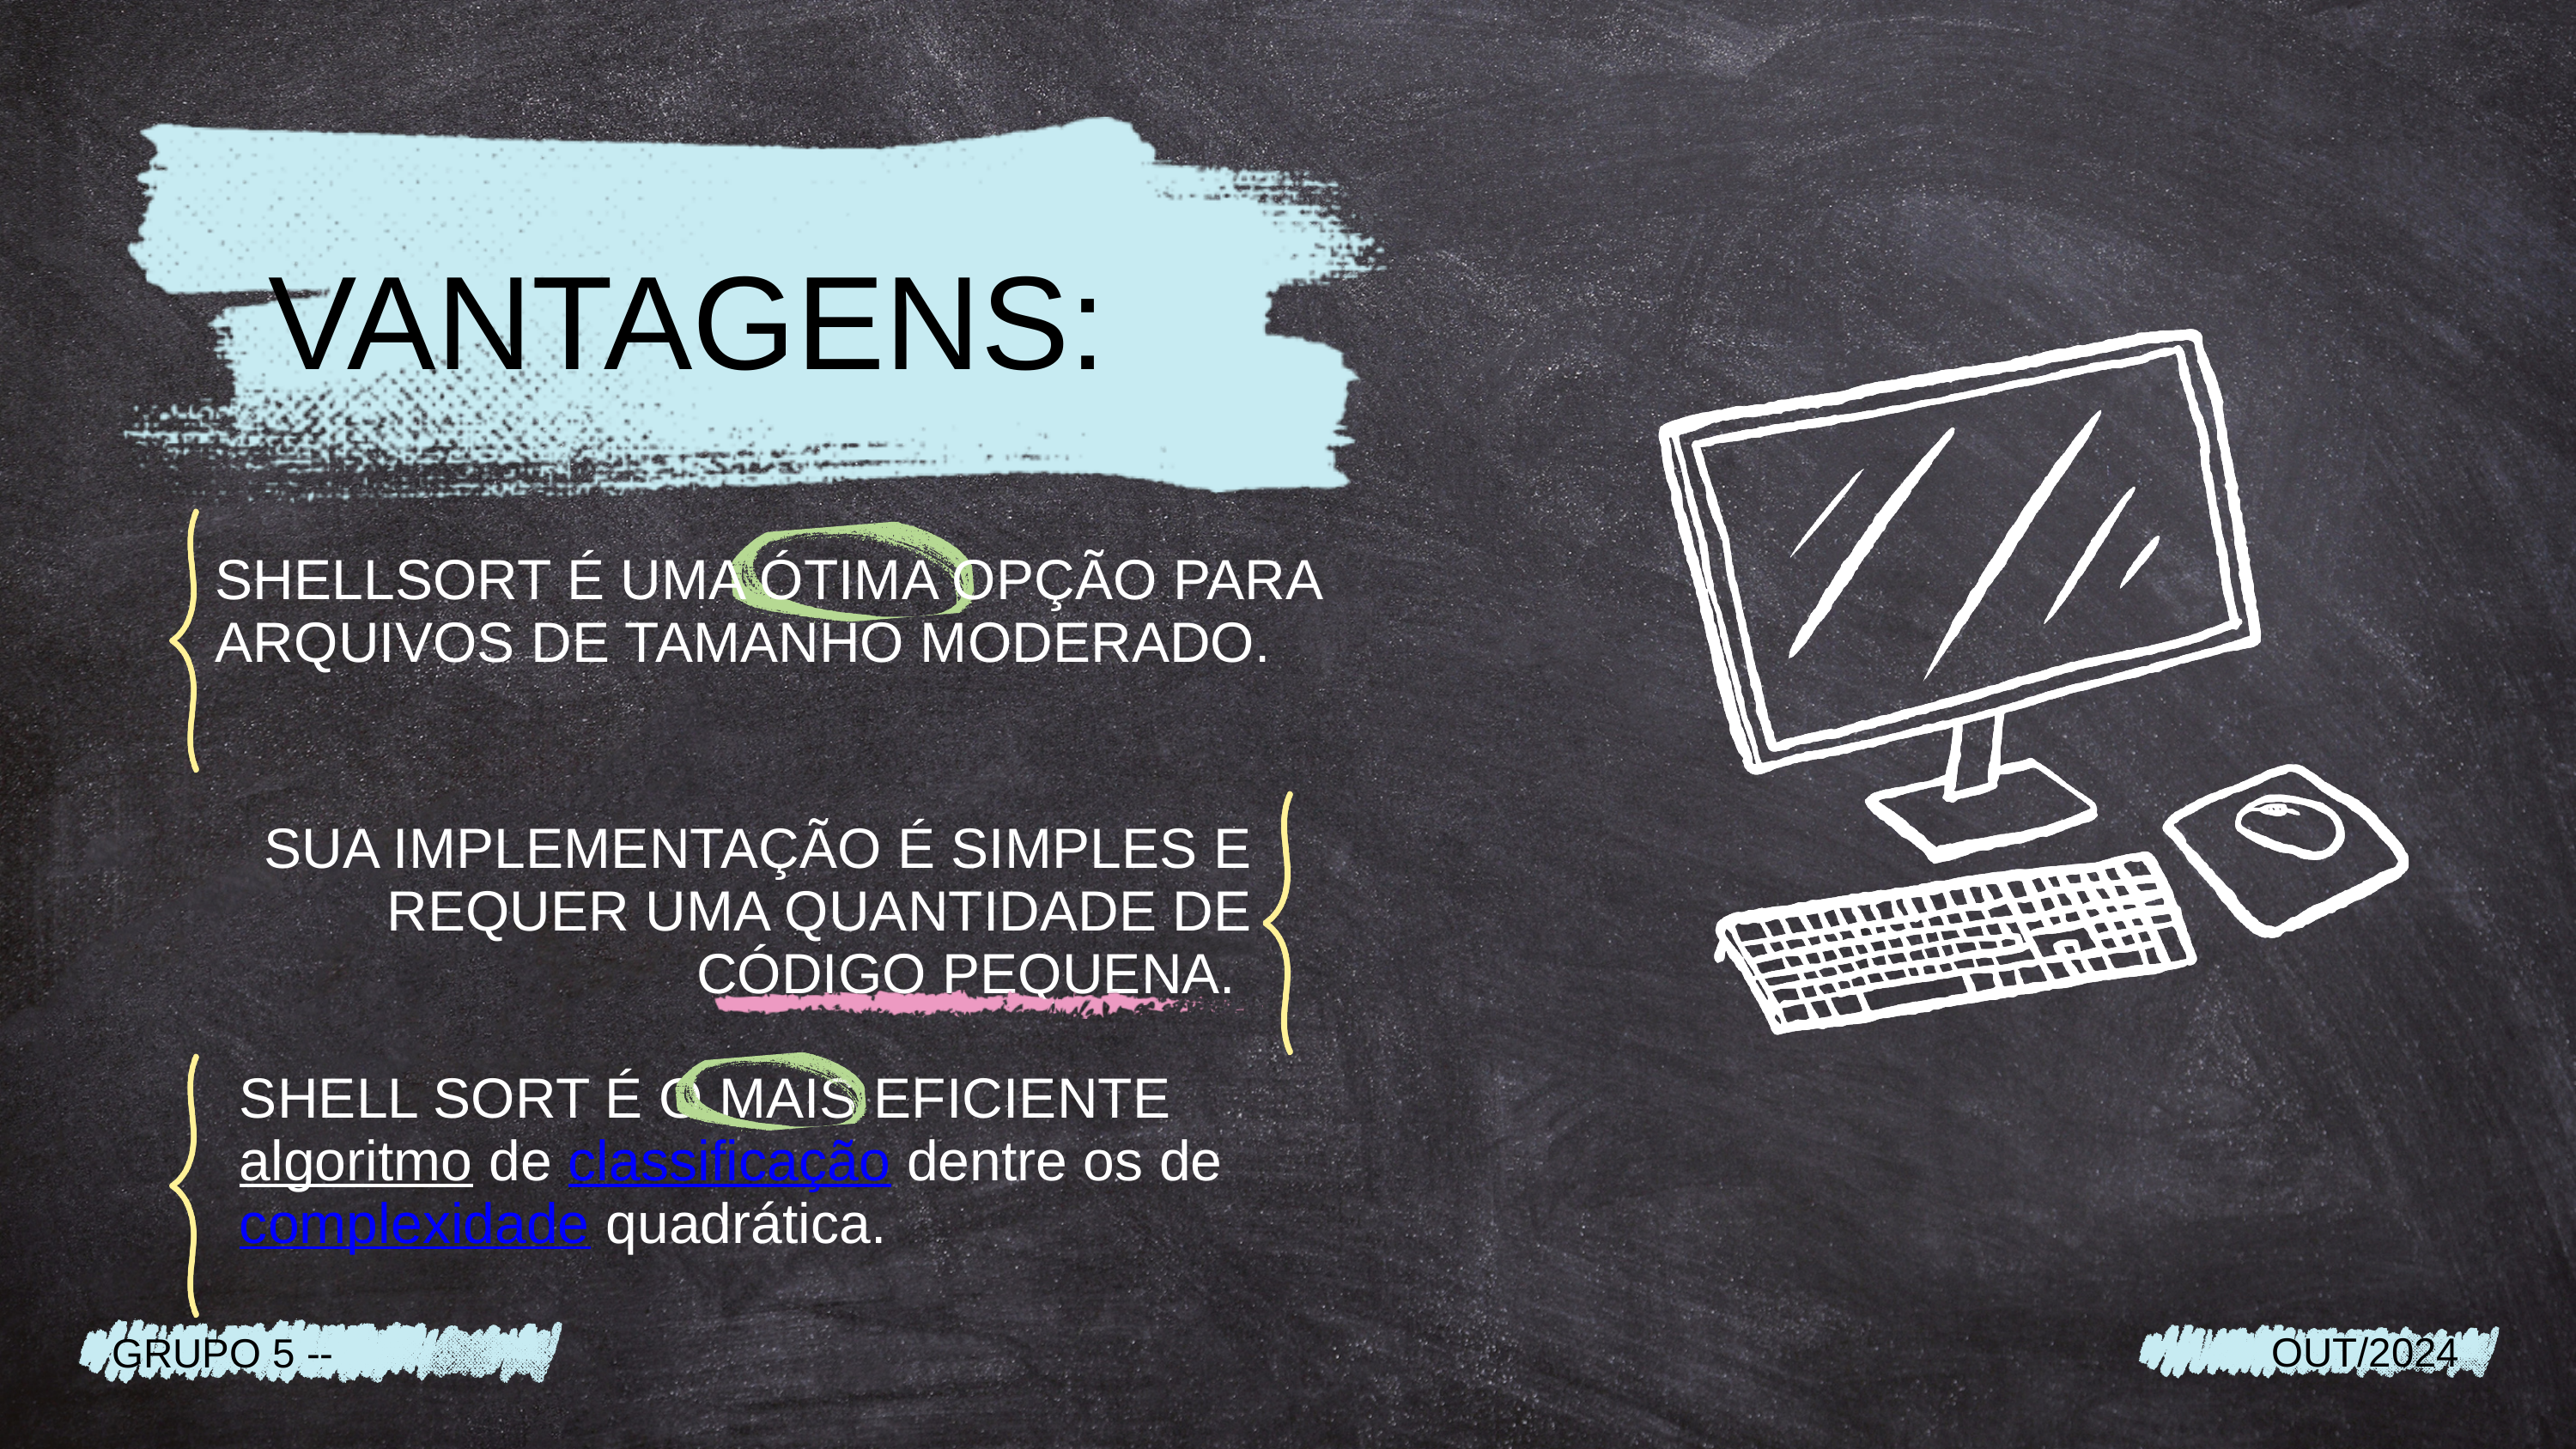

VANTAGENS:

SHELLSORT É UMA ÓTIMA OPÇÃO PARA ARQUIVOS DE TAMANHO MODERADO.

SUA IMPLEMENTAÇÃO É SIMPLES E REQUER UMA QUANTIDADE DE CÓDIGO PEQUENA.

SHELL SORT É O MAIS EFICIENTE algoritmo de classificação dentre os de complexidade quadrática.

OUT/2024
GRUPO 5 --